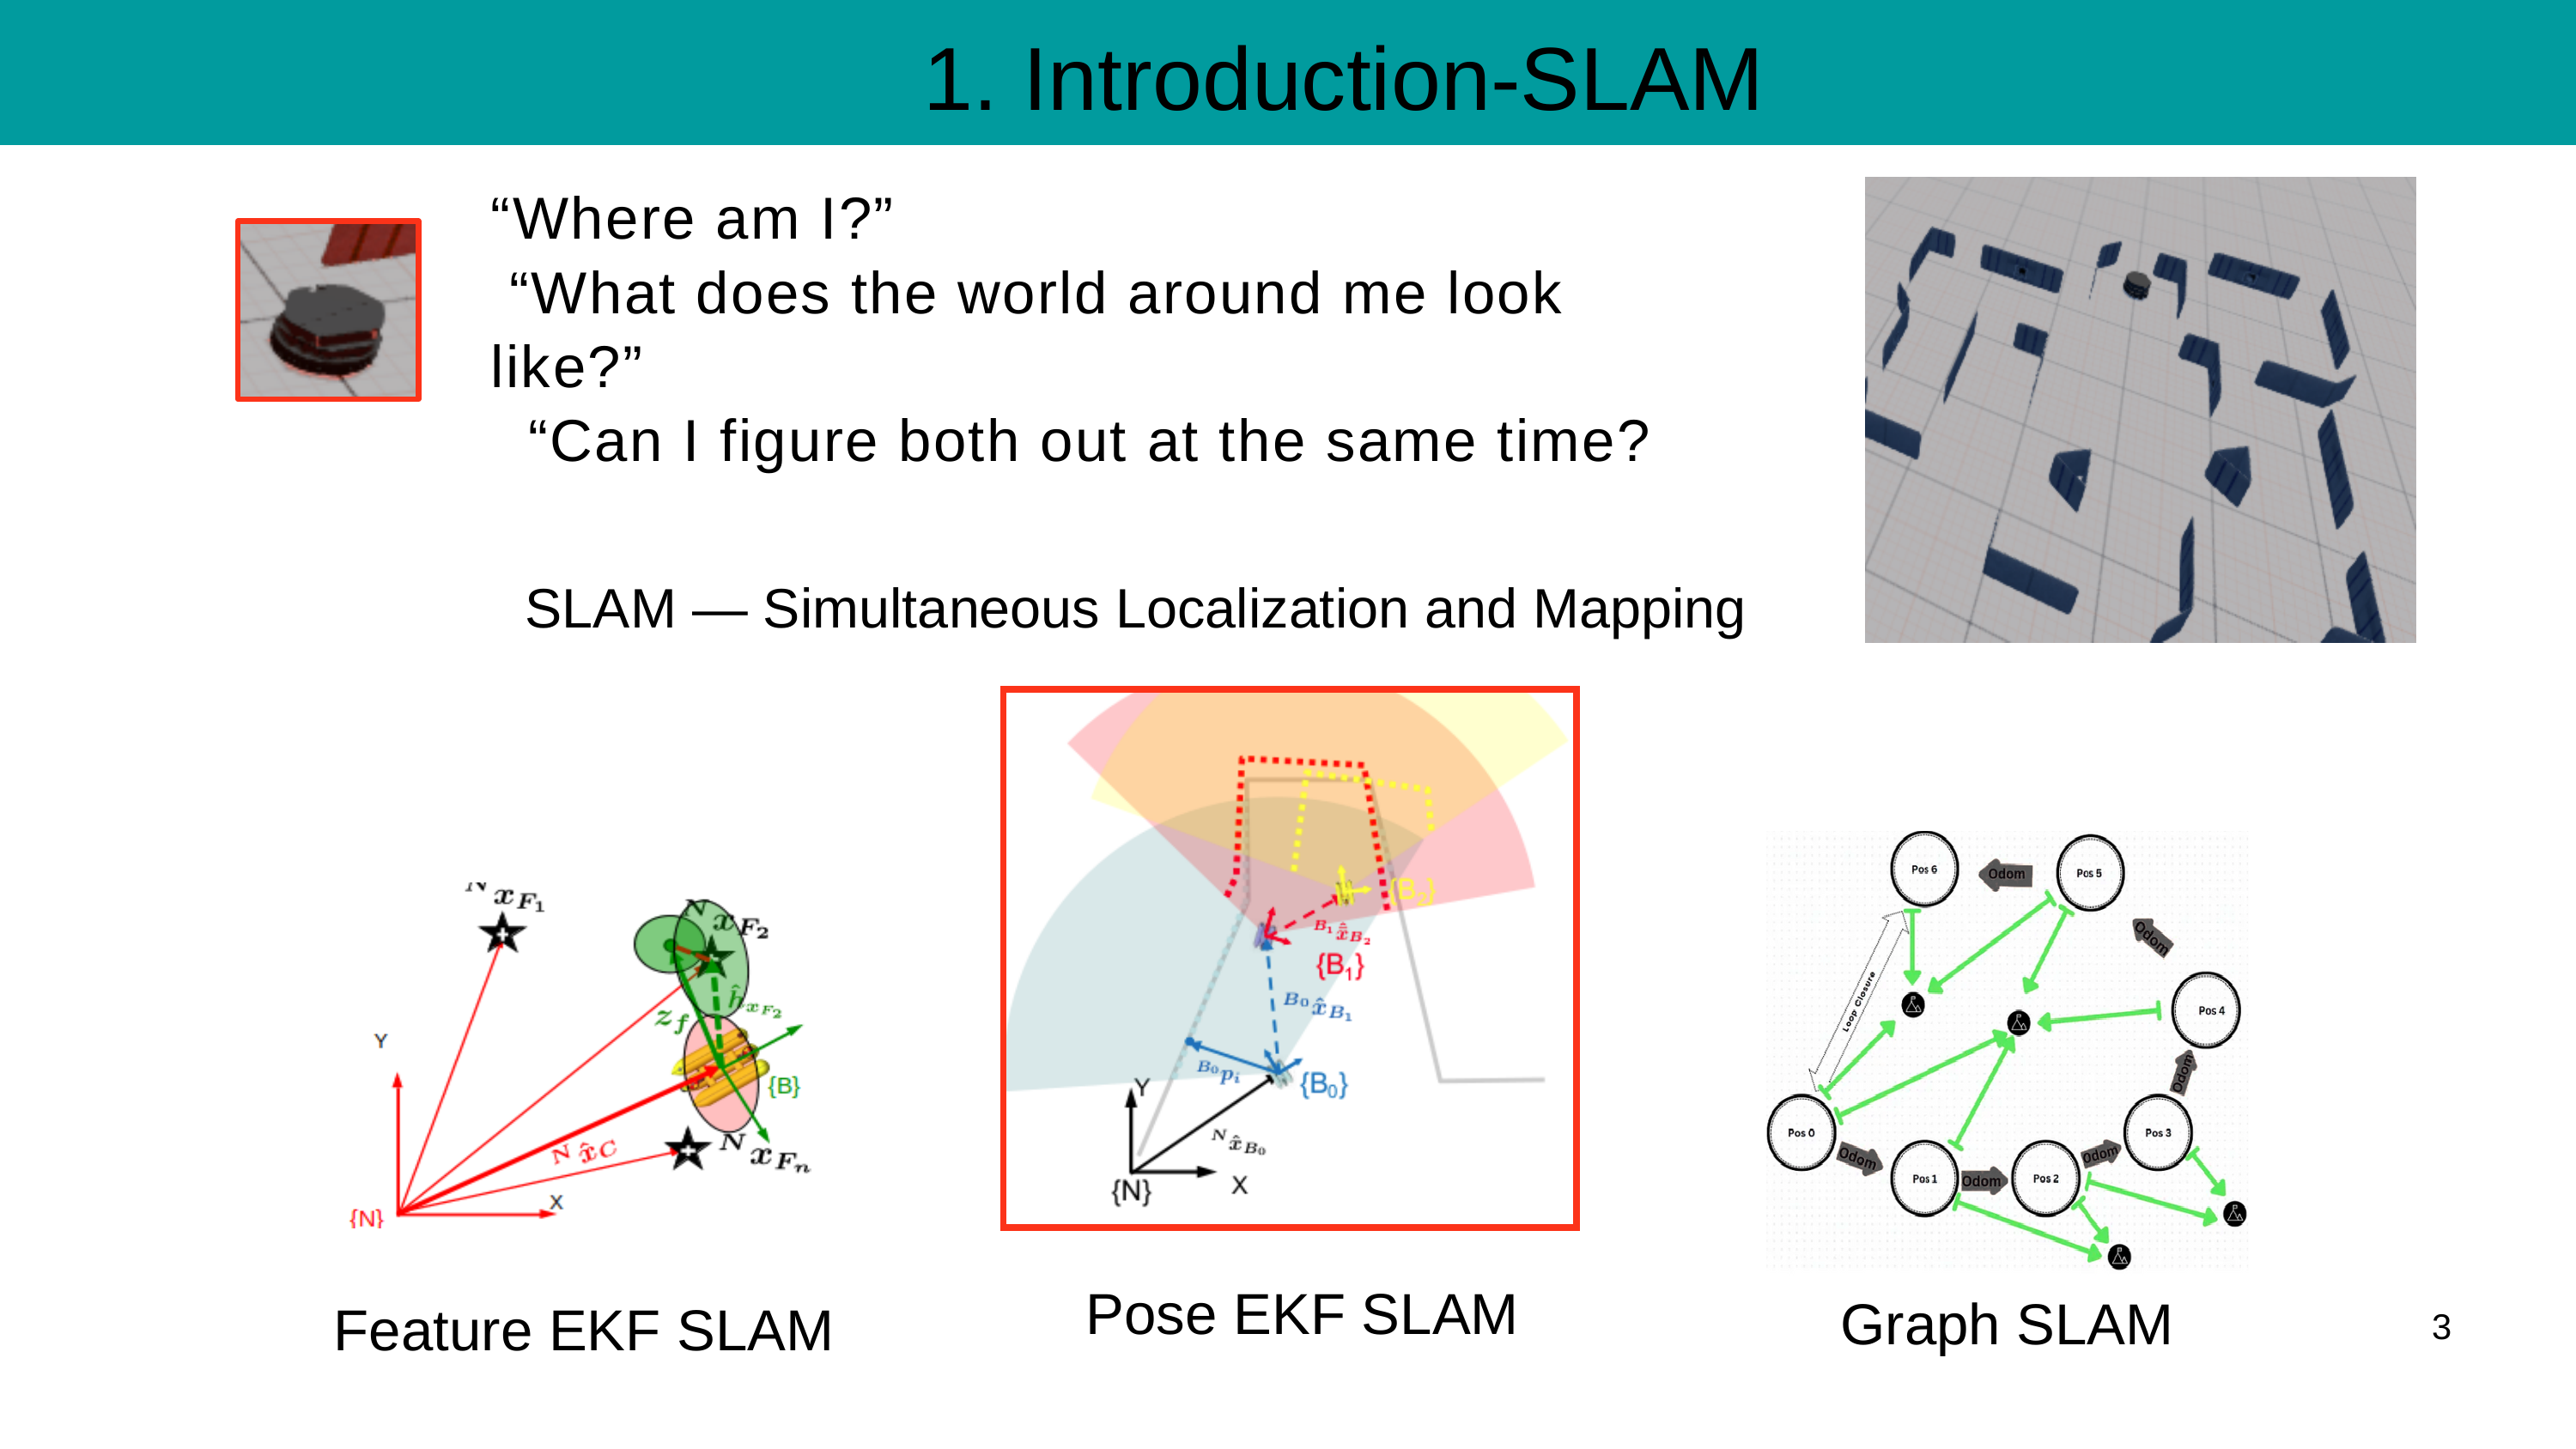

1. Introduction-SLAM
“Where am I?”
 “What does the world around me look like?”
  “Can I figure both out at the same time?

SLAM — Simultaneous Localization and Mapping

Pose EKF SLAM
Graph SLAM
Feature EKF SLAM
3